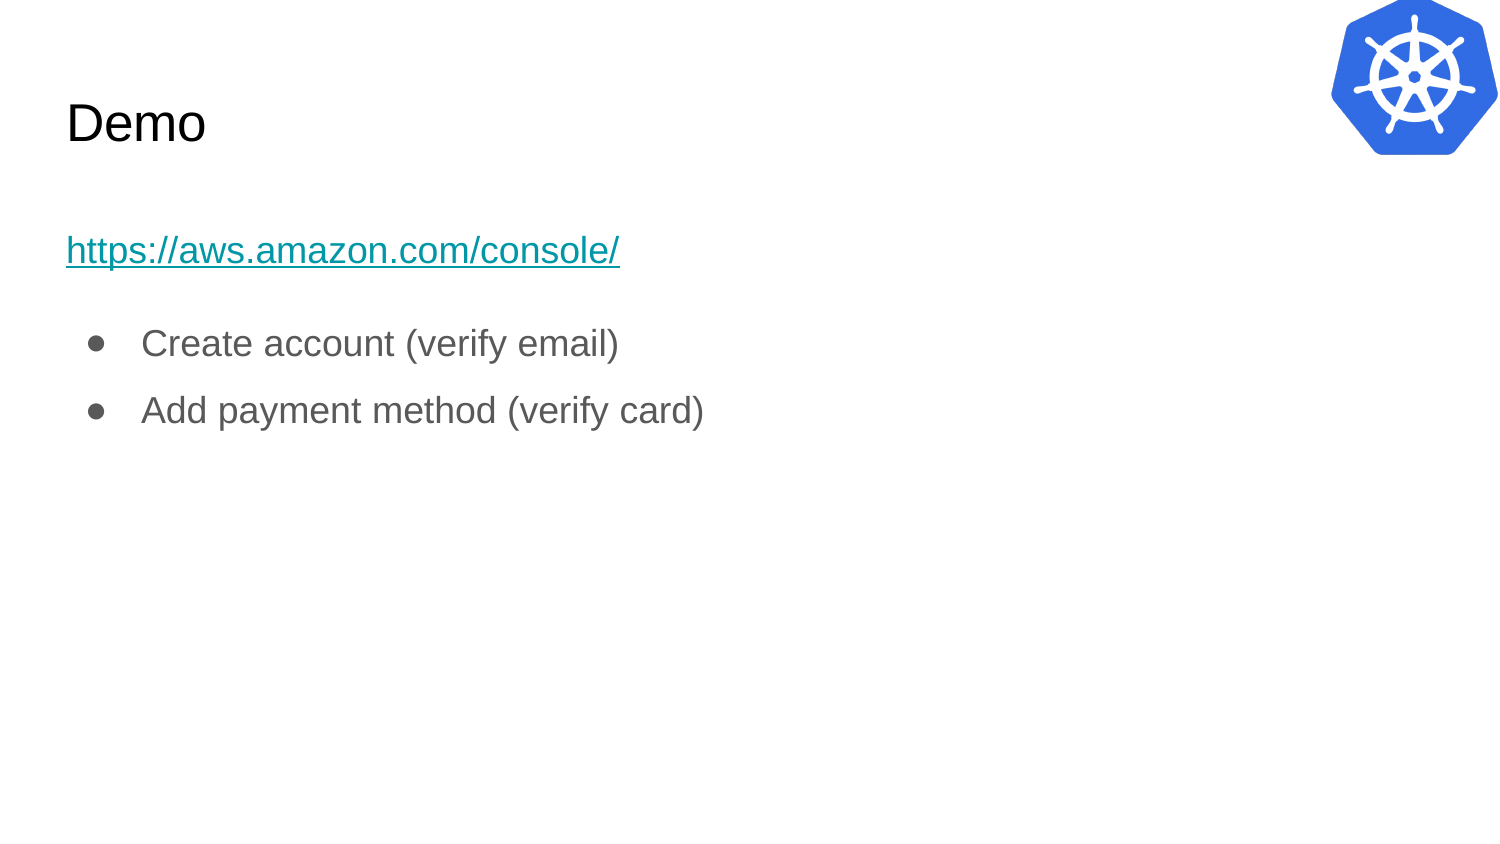

# Demo
https://aws.amazon.com/console/
Create account (verify email)
Add payment method (verify card)